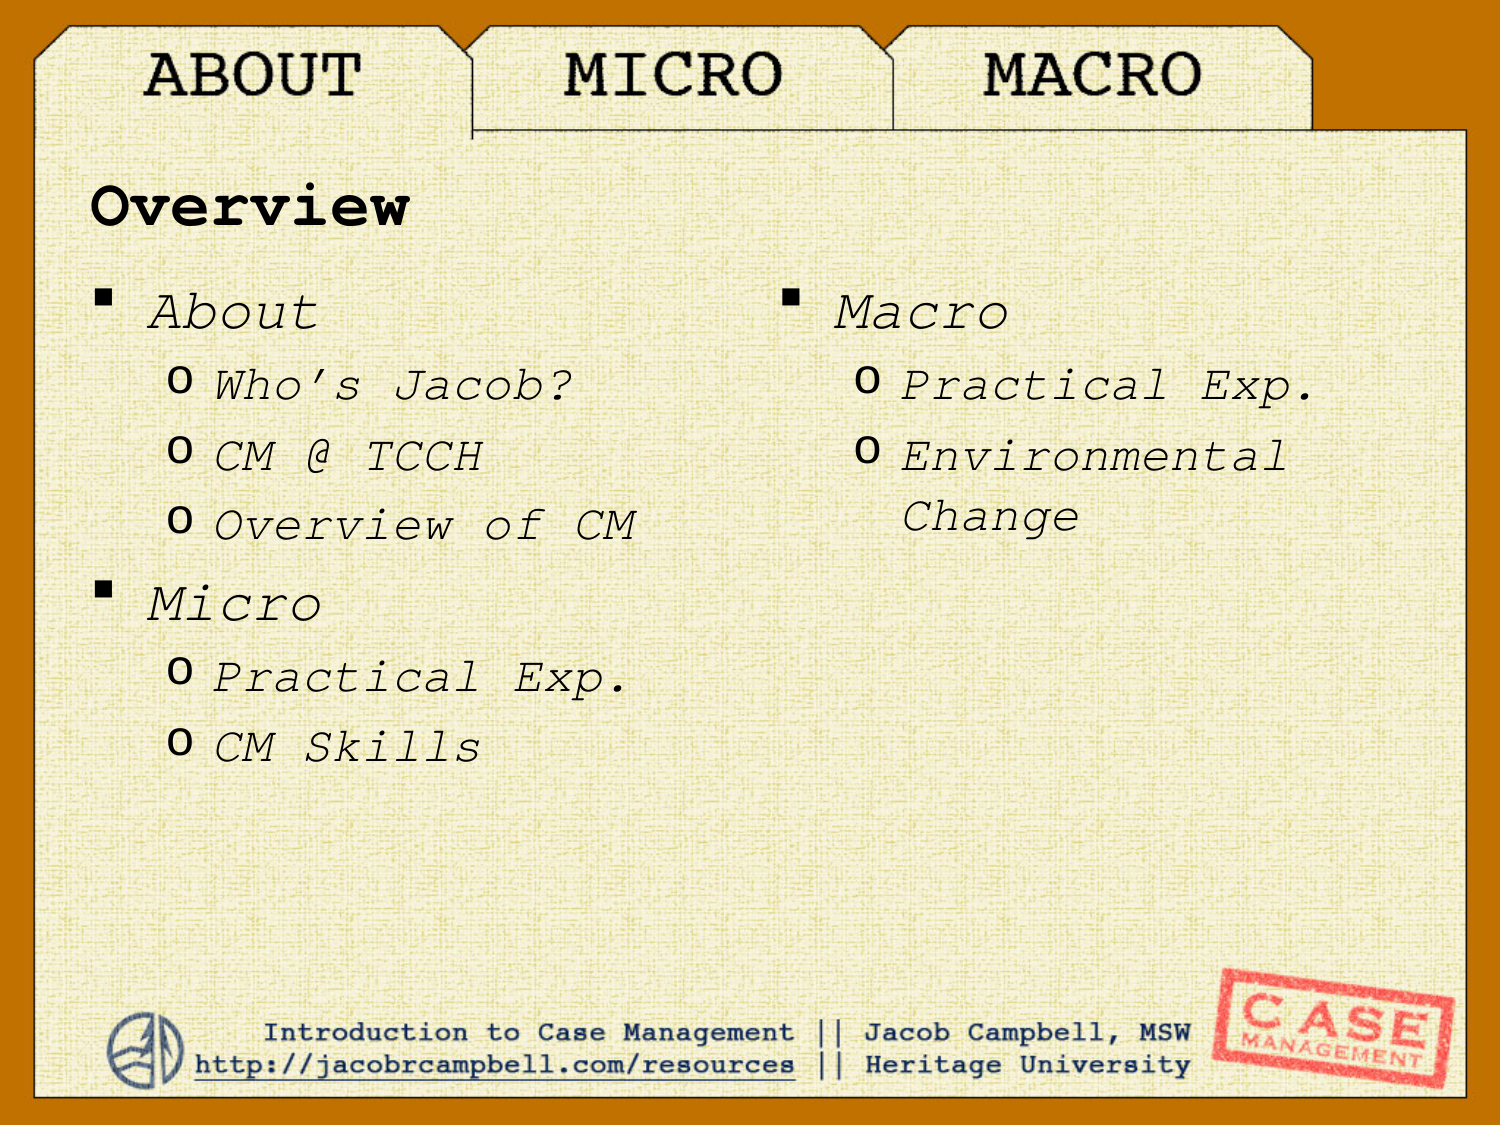

# Overview
About
Who’s Jacob?
CM @ TCCH
Overview of CM
Micro
Practical Exp.
CM Skills
Macro
Practical Exp.
Environmental Change